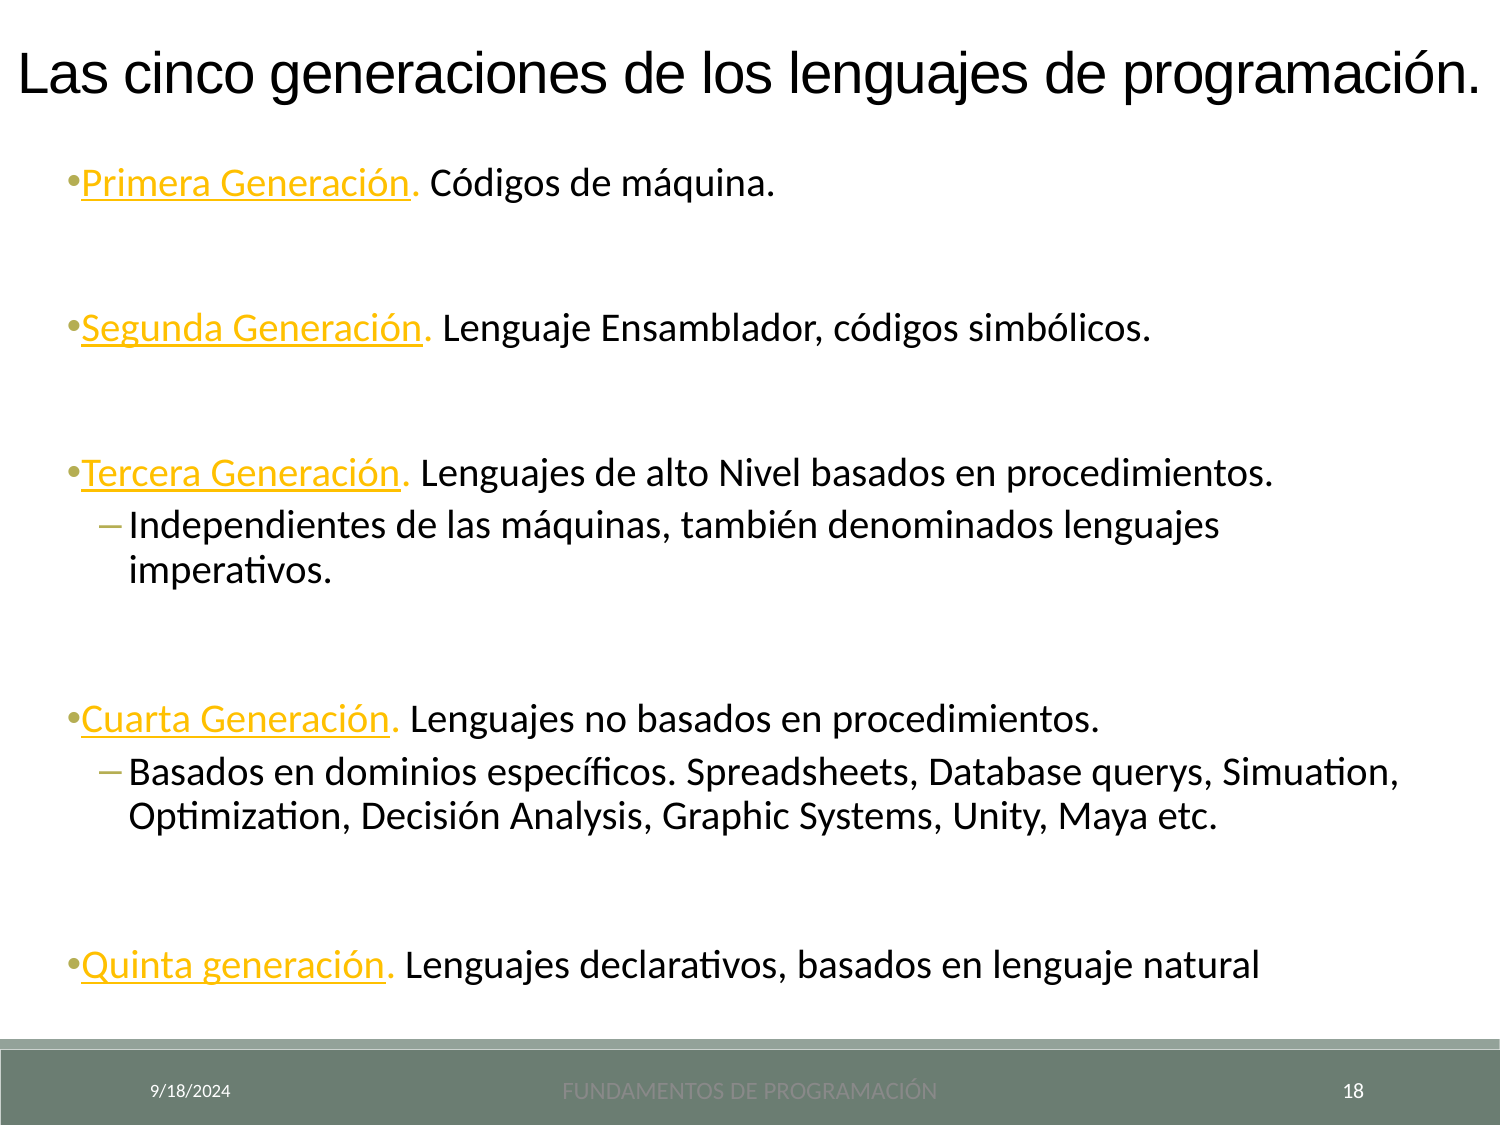

Las cinco generaciones de los lenguajes de programación.
Primera Generación. Códigos de máquina.

Segunda Generación. Lenguaje Ensamblador, códigos simbólicos.

Tercera Generación. Lenguajes de alto Nivel basados en procedimientos.
Independientes de las máquinas, también denominados lenguajes imperativos.

Cuarta Generación. Lenguajes no basados en procedimientos.
Basados en dominios específicos. Spreadsheets, Database querys, Simuation, Optimization, Decisión Analysis, Graphic Systems, Unity, Maya etc.

Quinta generación. Lenguajes declarativos, basados en lenguaje natural

9/18/2024
Fundamentos de Programación
18